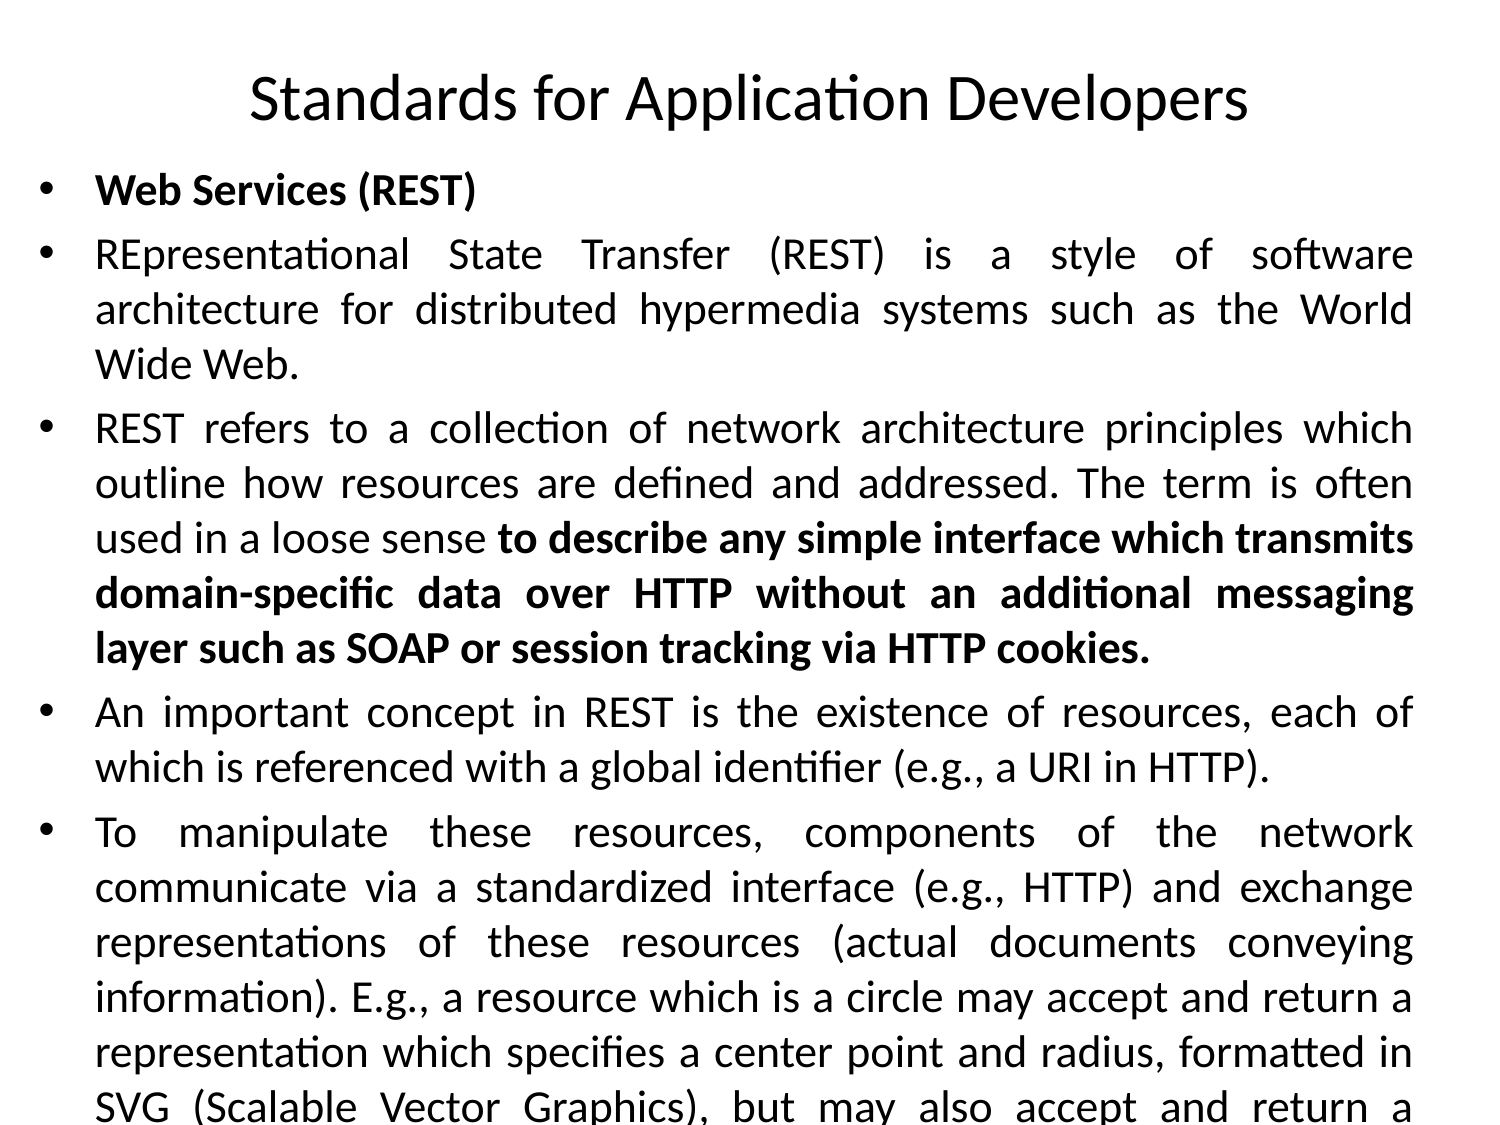

# Standards for Application Developers
Web Services (REST)
REpresentational State Transfer (REST) is a style of software architecture for distributed hypermedia systems such as the World Wide Web.
REST refers to a collection of network architecture principles which outline how resources are defined and addressed. The term is often used in a loose sense to describe any simple interface which transmits domain-specific data over HTTP without an additional messaging layer such as SOAP or session tracking via HTTP cookies.
An important concept in REST is the existence of resources, each of which is referenced with a global identifier (e.g., a URI in HTTP).
To manipulate these resources, components of the network communicate via a standardized interface (e.g., HTTP) and exchange representations of these resources (actual documents conveying information). E.g., a resource which is a circle may accept and return a representation which specifies a center point and radius, formatted in SVG (Scalable Vector Graphics), but may also accept and return a representation which specifies any three distinct points along the curve as a comma-separated list.